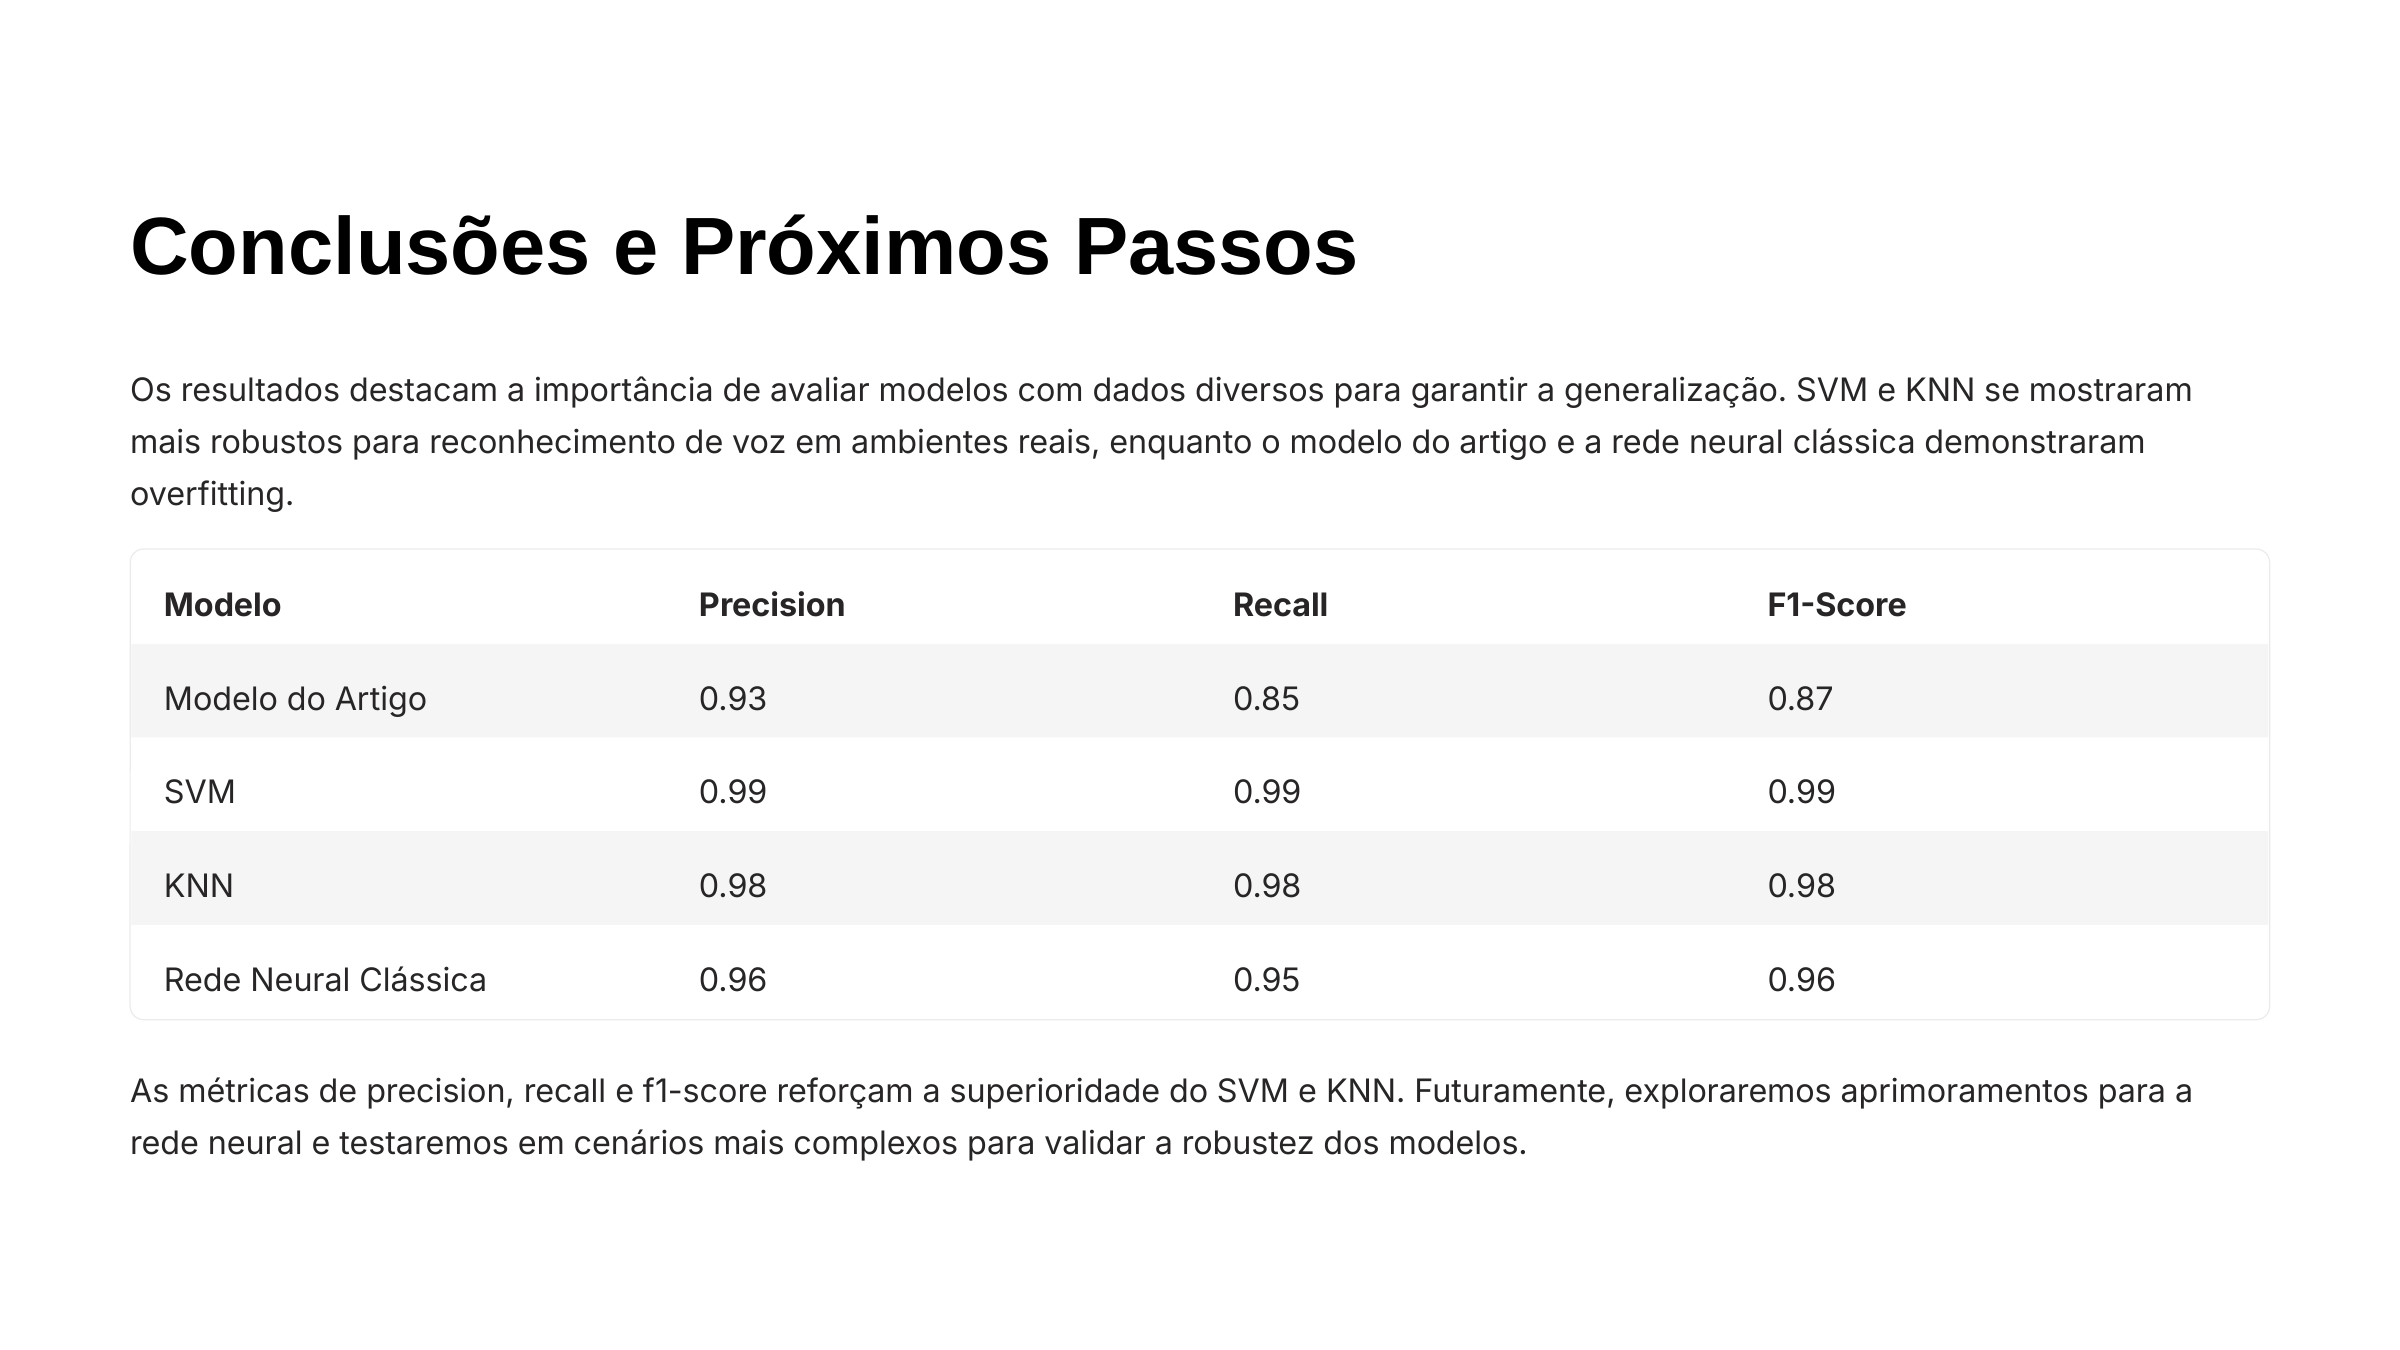

Conclusões e Próximos Passos
Os resultados destacam a importância de avaliar modelos com dados diversos para garantir a generalização. SVM e KNN se mostraram mais robustos para reconhecimento de voz em ambientes reais, enquanto o modelo do artigo e a rede neural clássica demonstraram overfitting.

Modelo
Precision
Recall
F1-Score

Modelo do Artigo
0.93
0.85
0.87

SVM
0.99
0.99
0.99

KNN
0.98
0.98
0.98

Rede Neural Clássica
0.96
0.95
0.96
As métricas de precision, recall e f1-score reforçam a superioridade do SVM e KNN. Futuramente, exploraremos aprimoramentos para a rede neural e testaremos em cenários mais complexos para validar a robustez dos modelos.